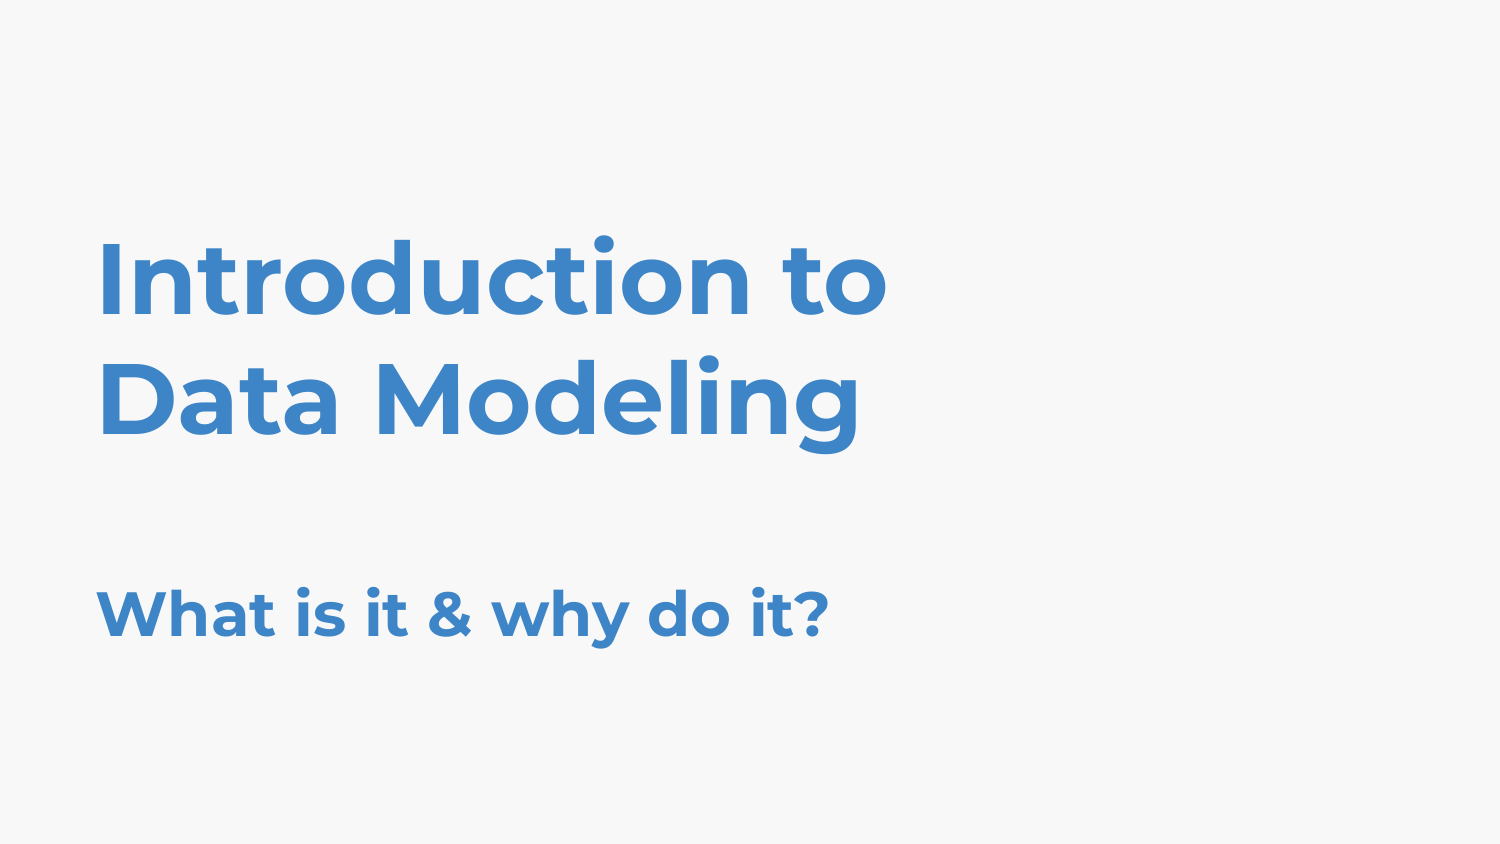

# Introduction to Data Modeling

What is it & why do it?